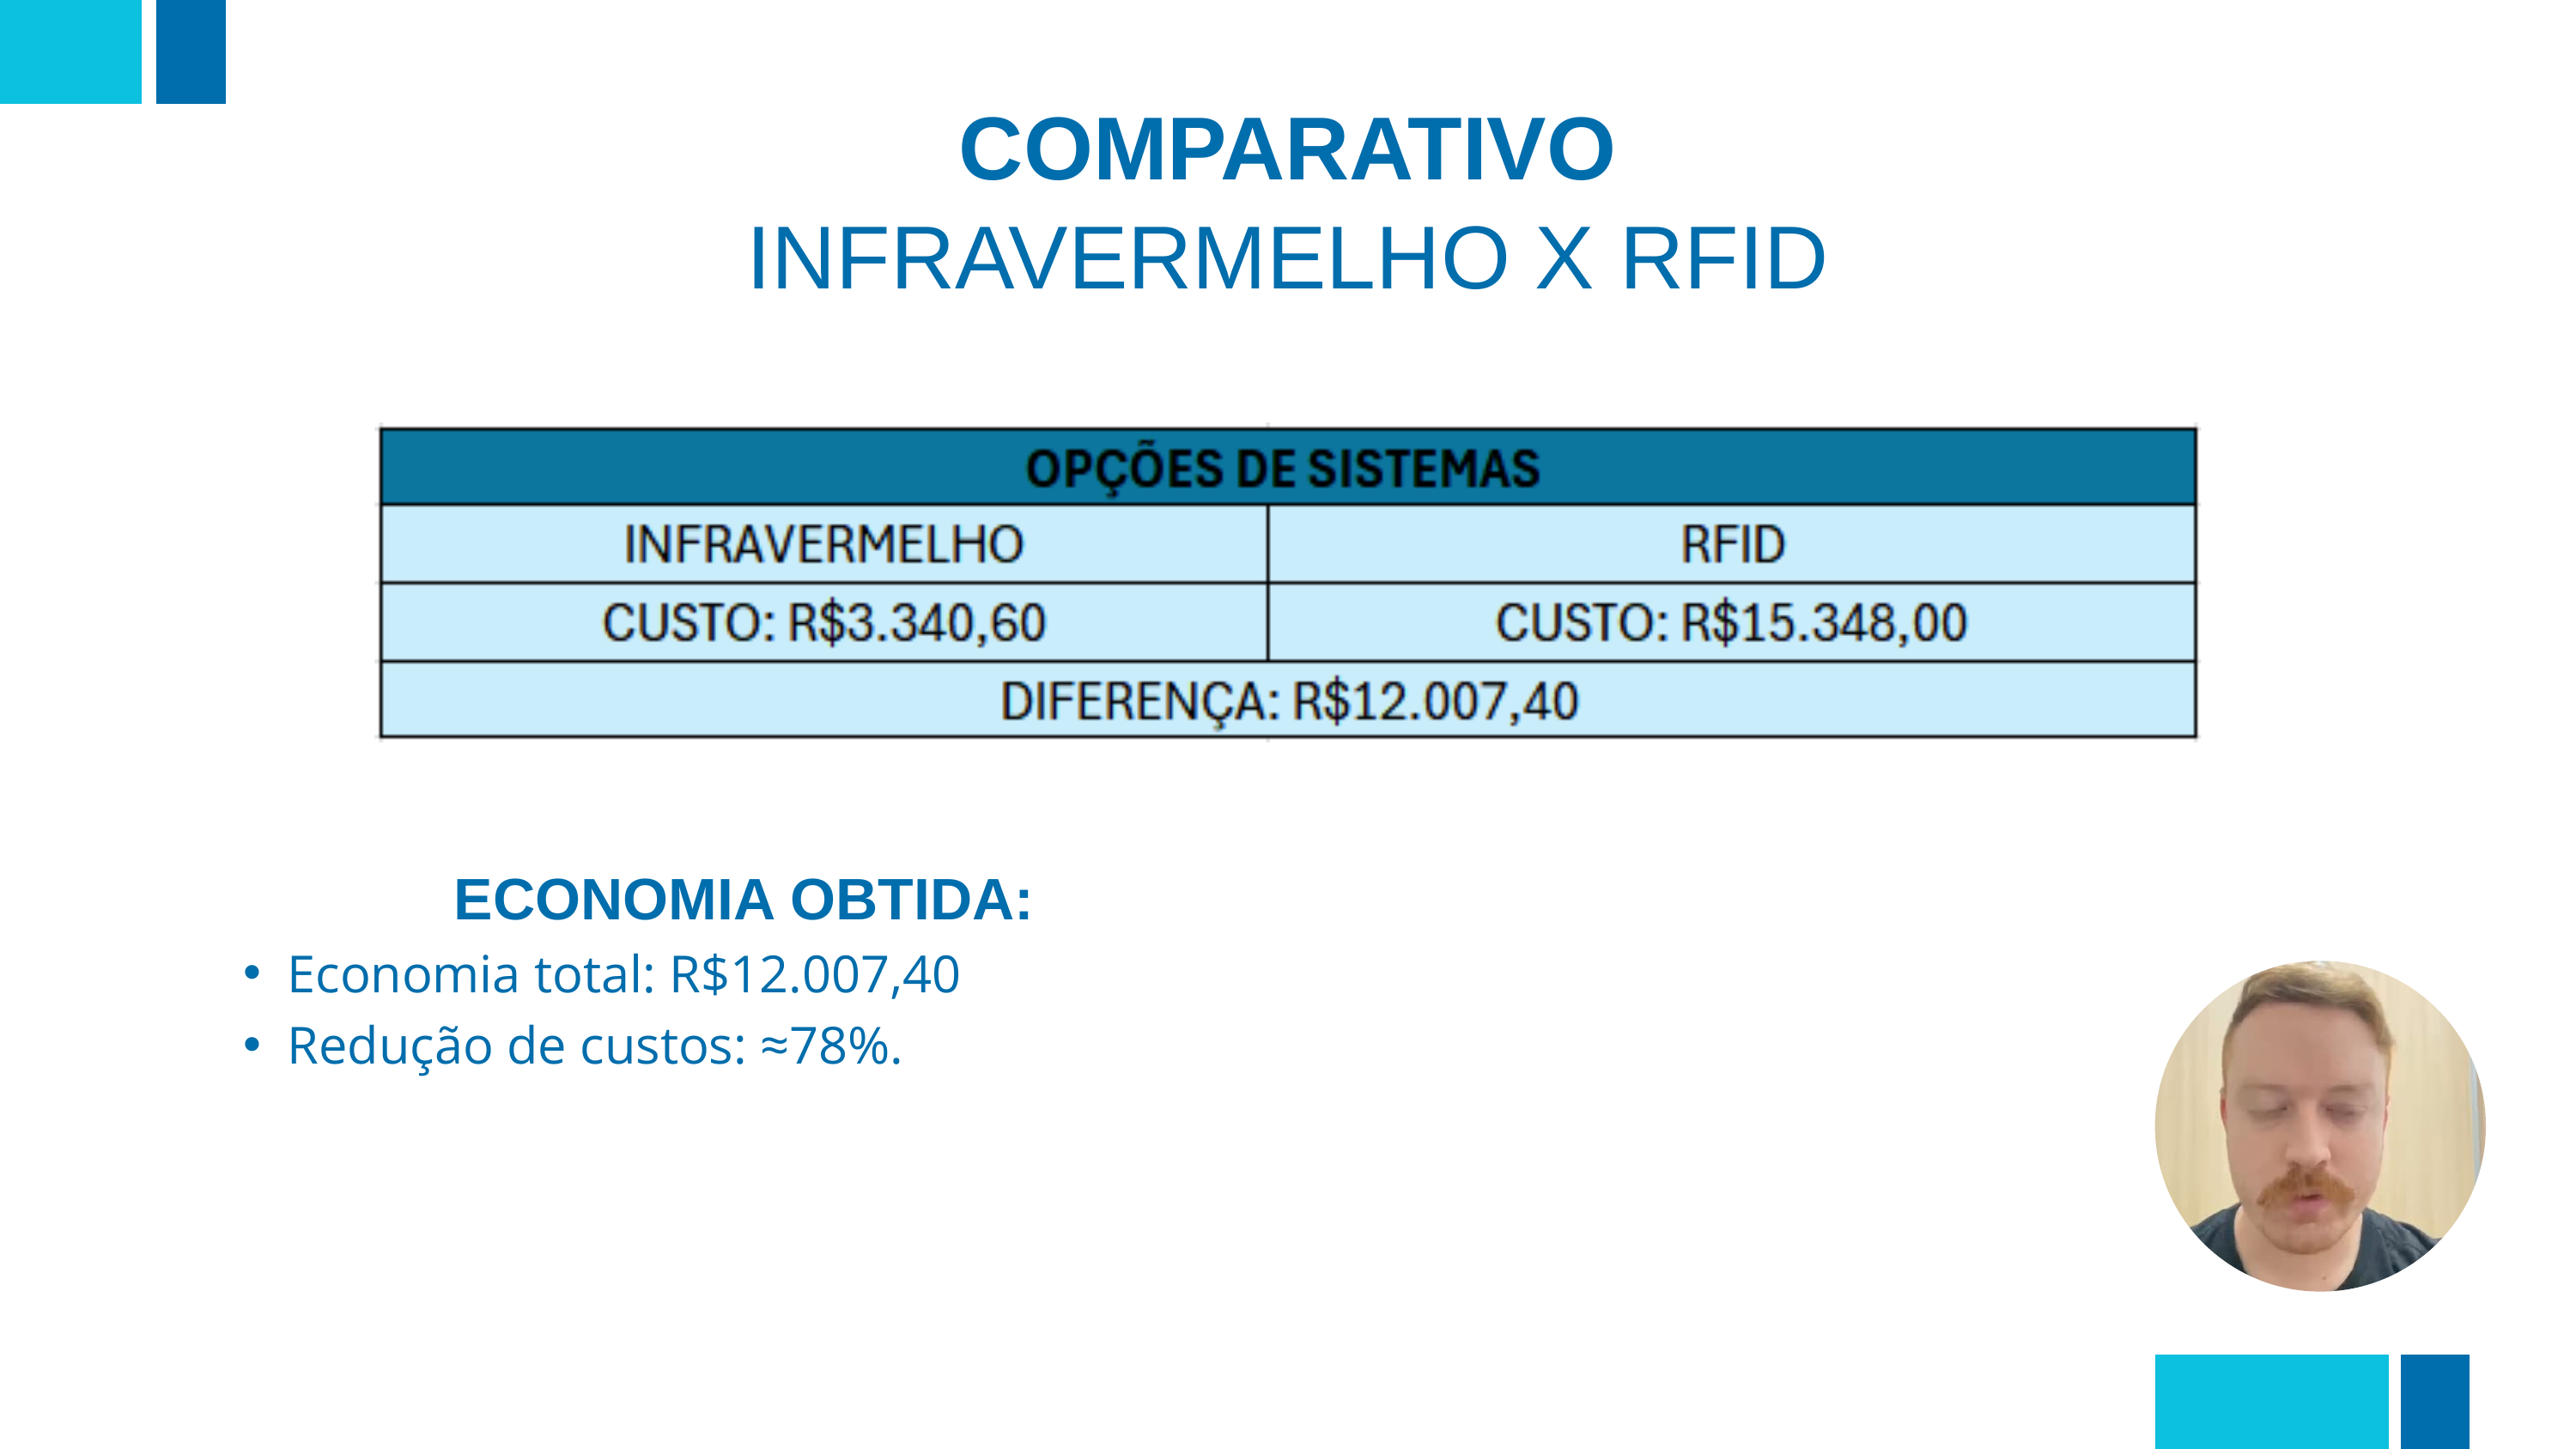

COMPARATIVO
INFRAVERMELHO X RFID

ECONOMIA OBTIDA:
Economia total: R$12.007,40
Redução de custos: ≈78%.